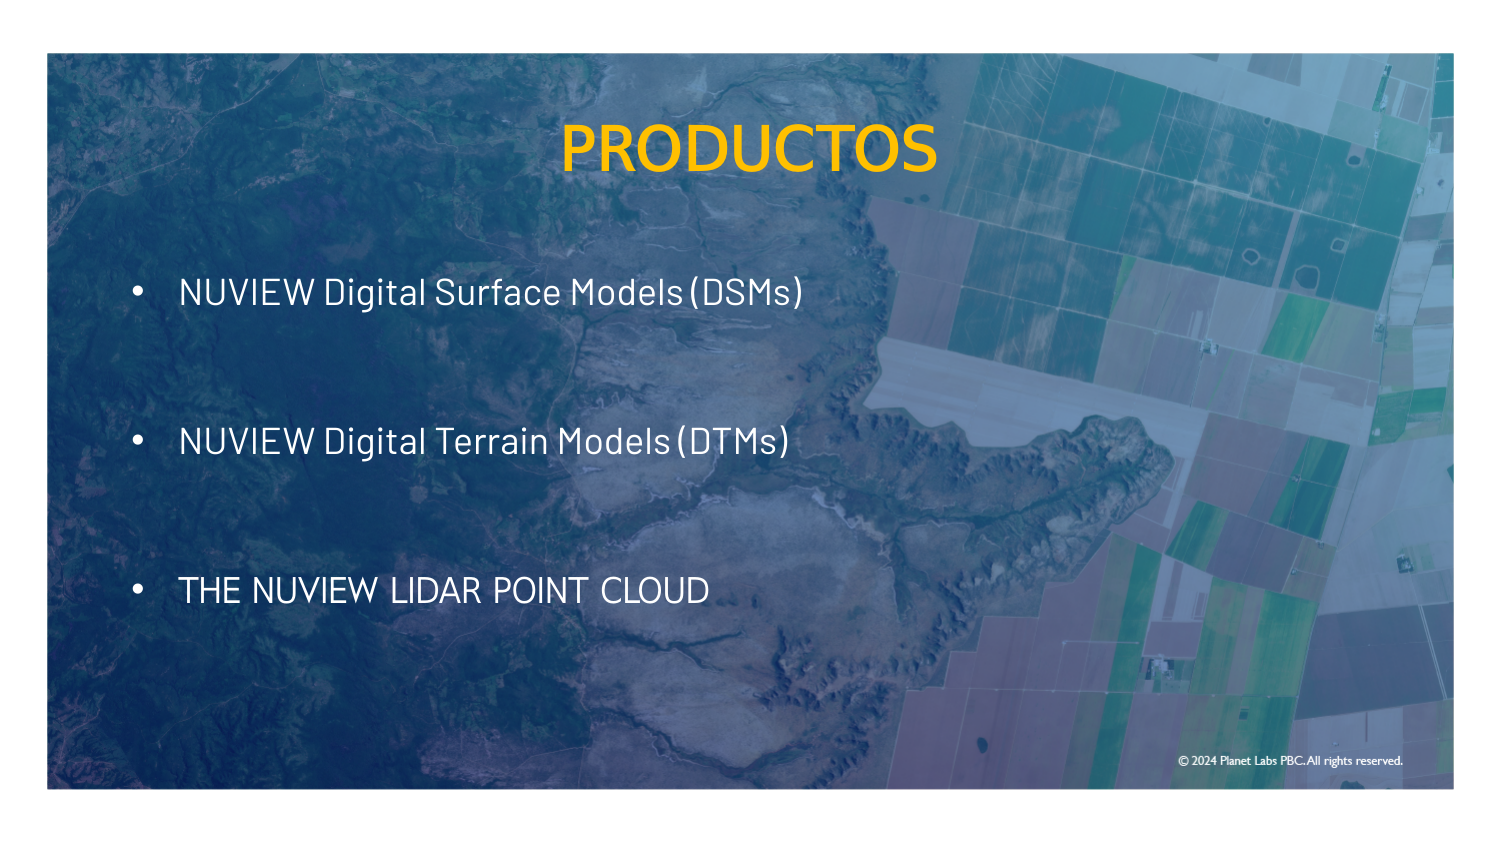

PRODUCTOS
NUVIEW Digital Surface Models (DSMs)
NUVIEW Digital Terrain Models (DTMs)
THE NUVIEW LIDAR POINT CLOUD